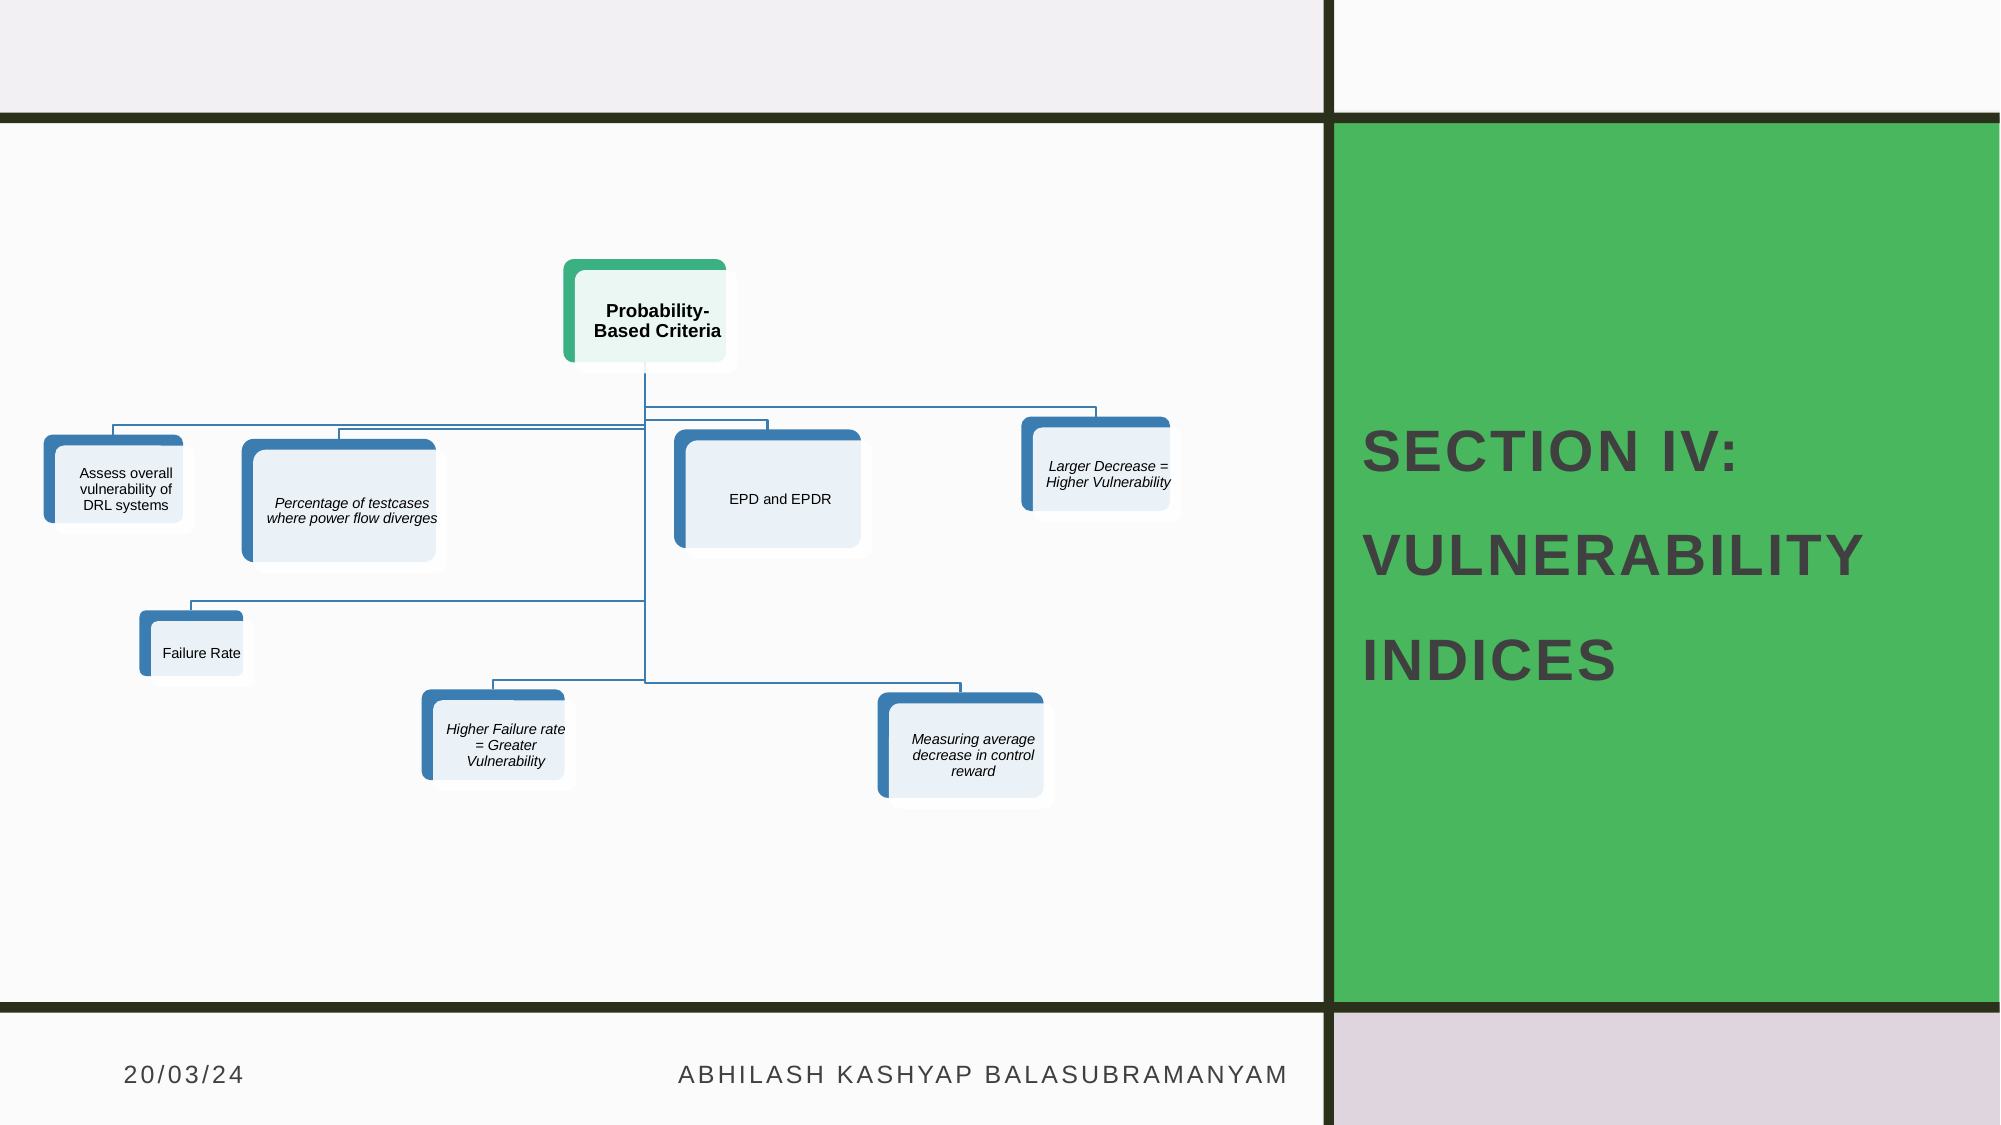

Probability-Based Criteria
Assess overall vulnerability of DRL systems
Failure Rate
Percentage of testcases where power flow diverges
Higher Failure rate = Greater Vulnerability
EPD and EPDR
Measuring average decrease in control reward
Larger Decrease = Higher Vulnerability
# SECTION IV: VULNERABILITY INDICES

20/03/24
ABHILASH KASHYAP BALASUBRAMANYAM
10